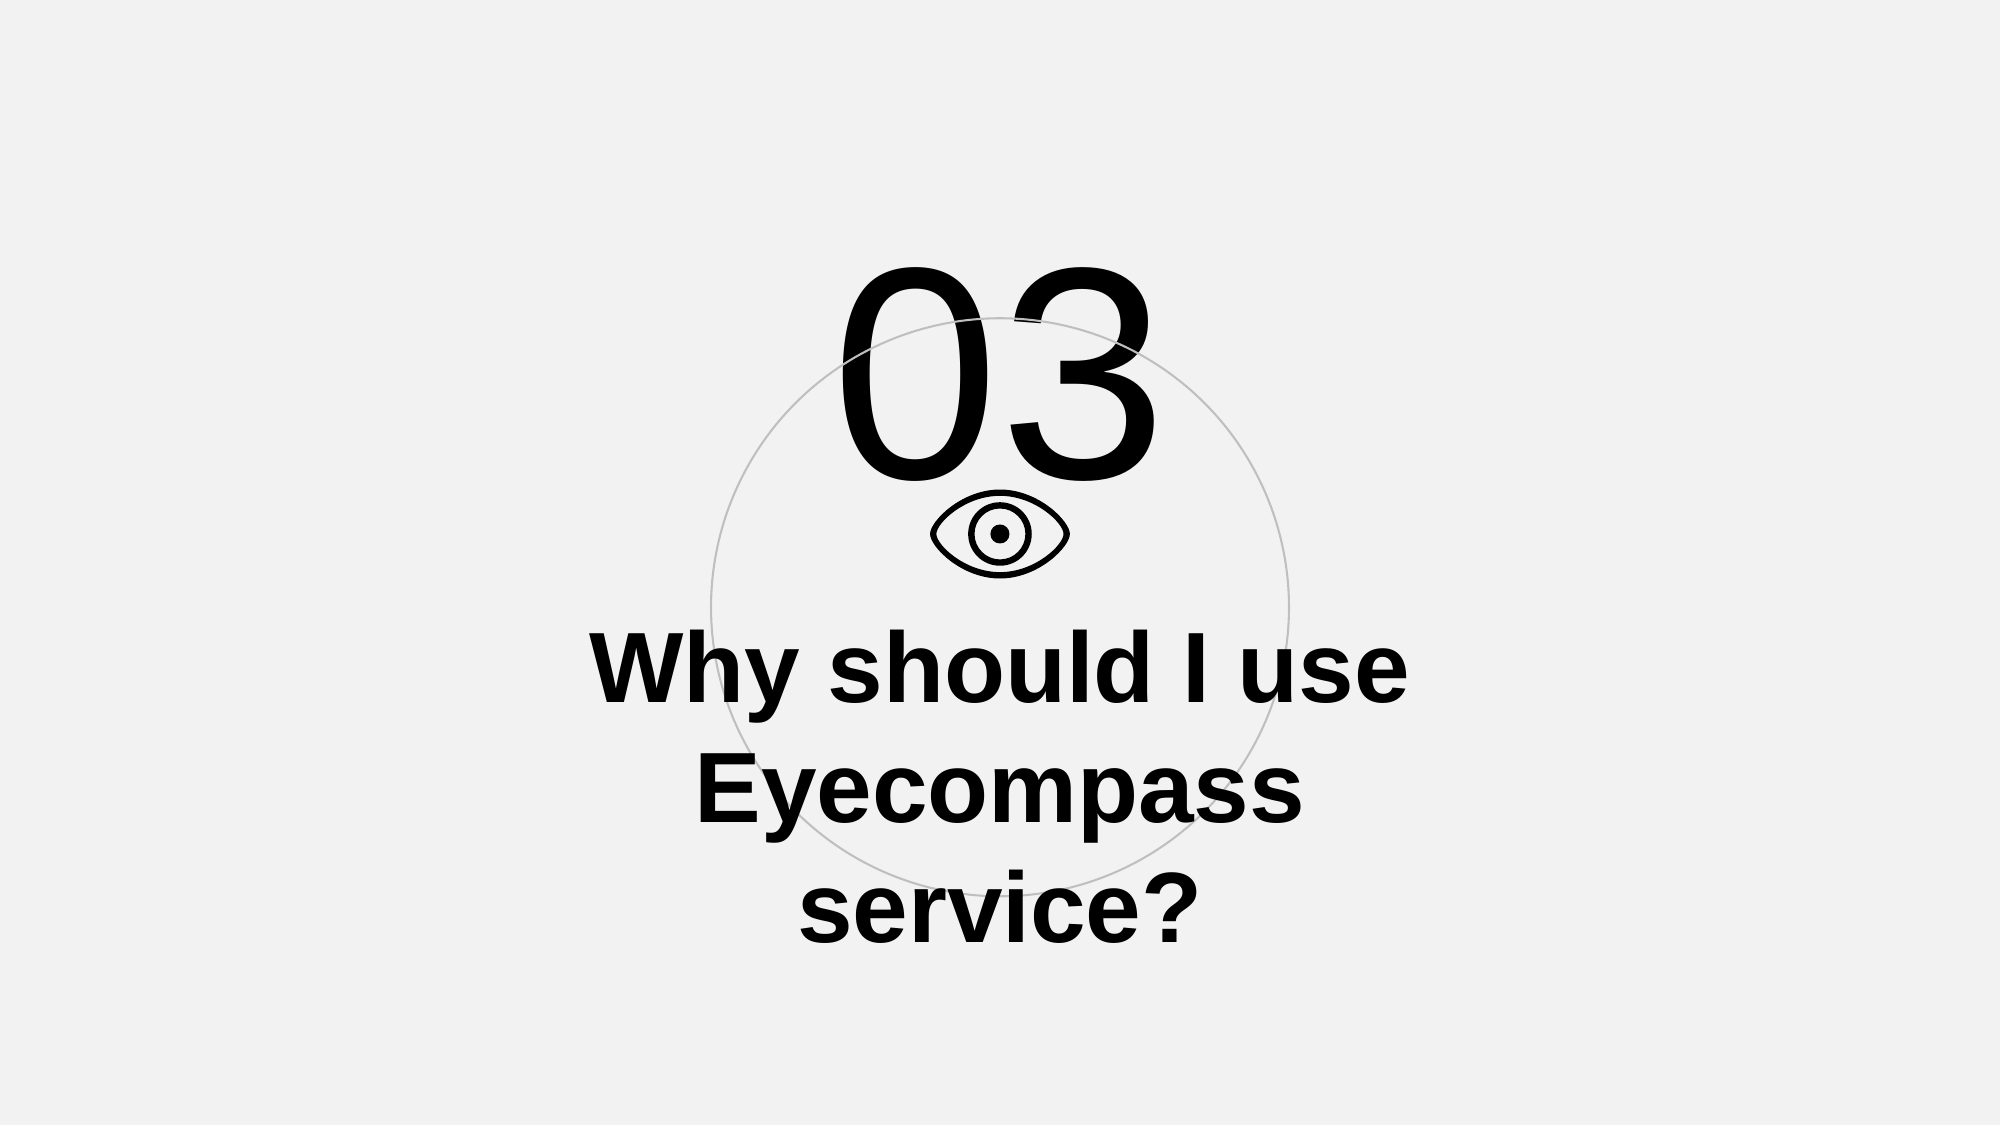

03

Why should I use Eyecompass service?